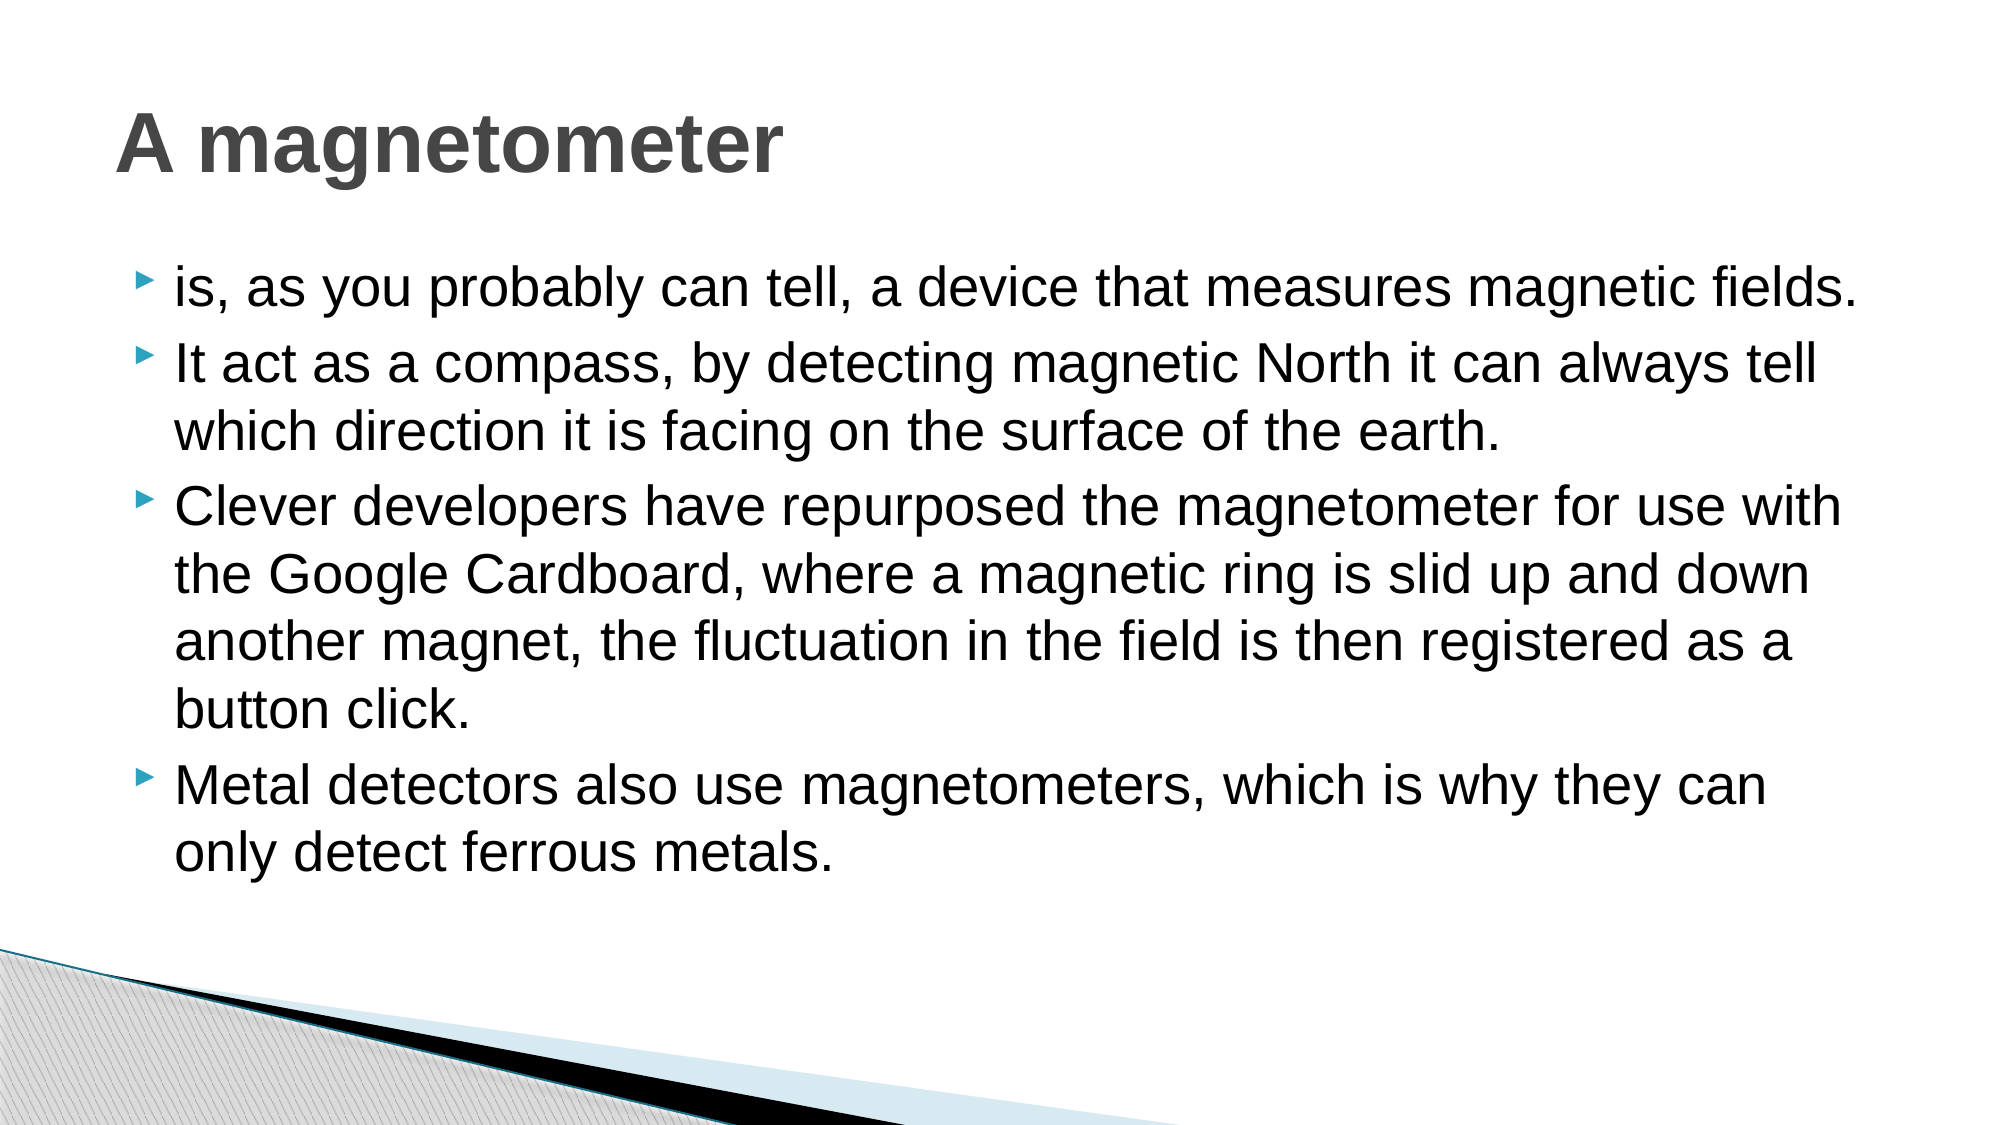

# A magnetometer
is, as you probably can tell, a device that measures magnetic fields.
It act as a compass, by detecting magnetic North it can always tell which direction it is facing on the surface of the earth.
Clever developers have repurposed the magnetometer for use with the Google Cardboard, where a magnetic ring is slid up and down another magnet, the fluctuation in the field is then registered as a button click.
Metal detectors also use magnetometers, which is why they can only detect ferrous metals.